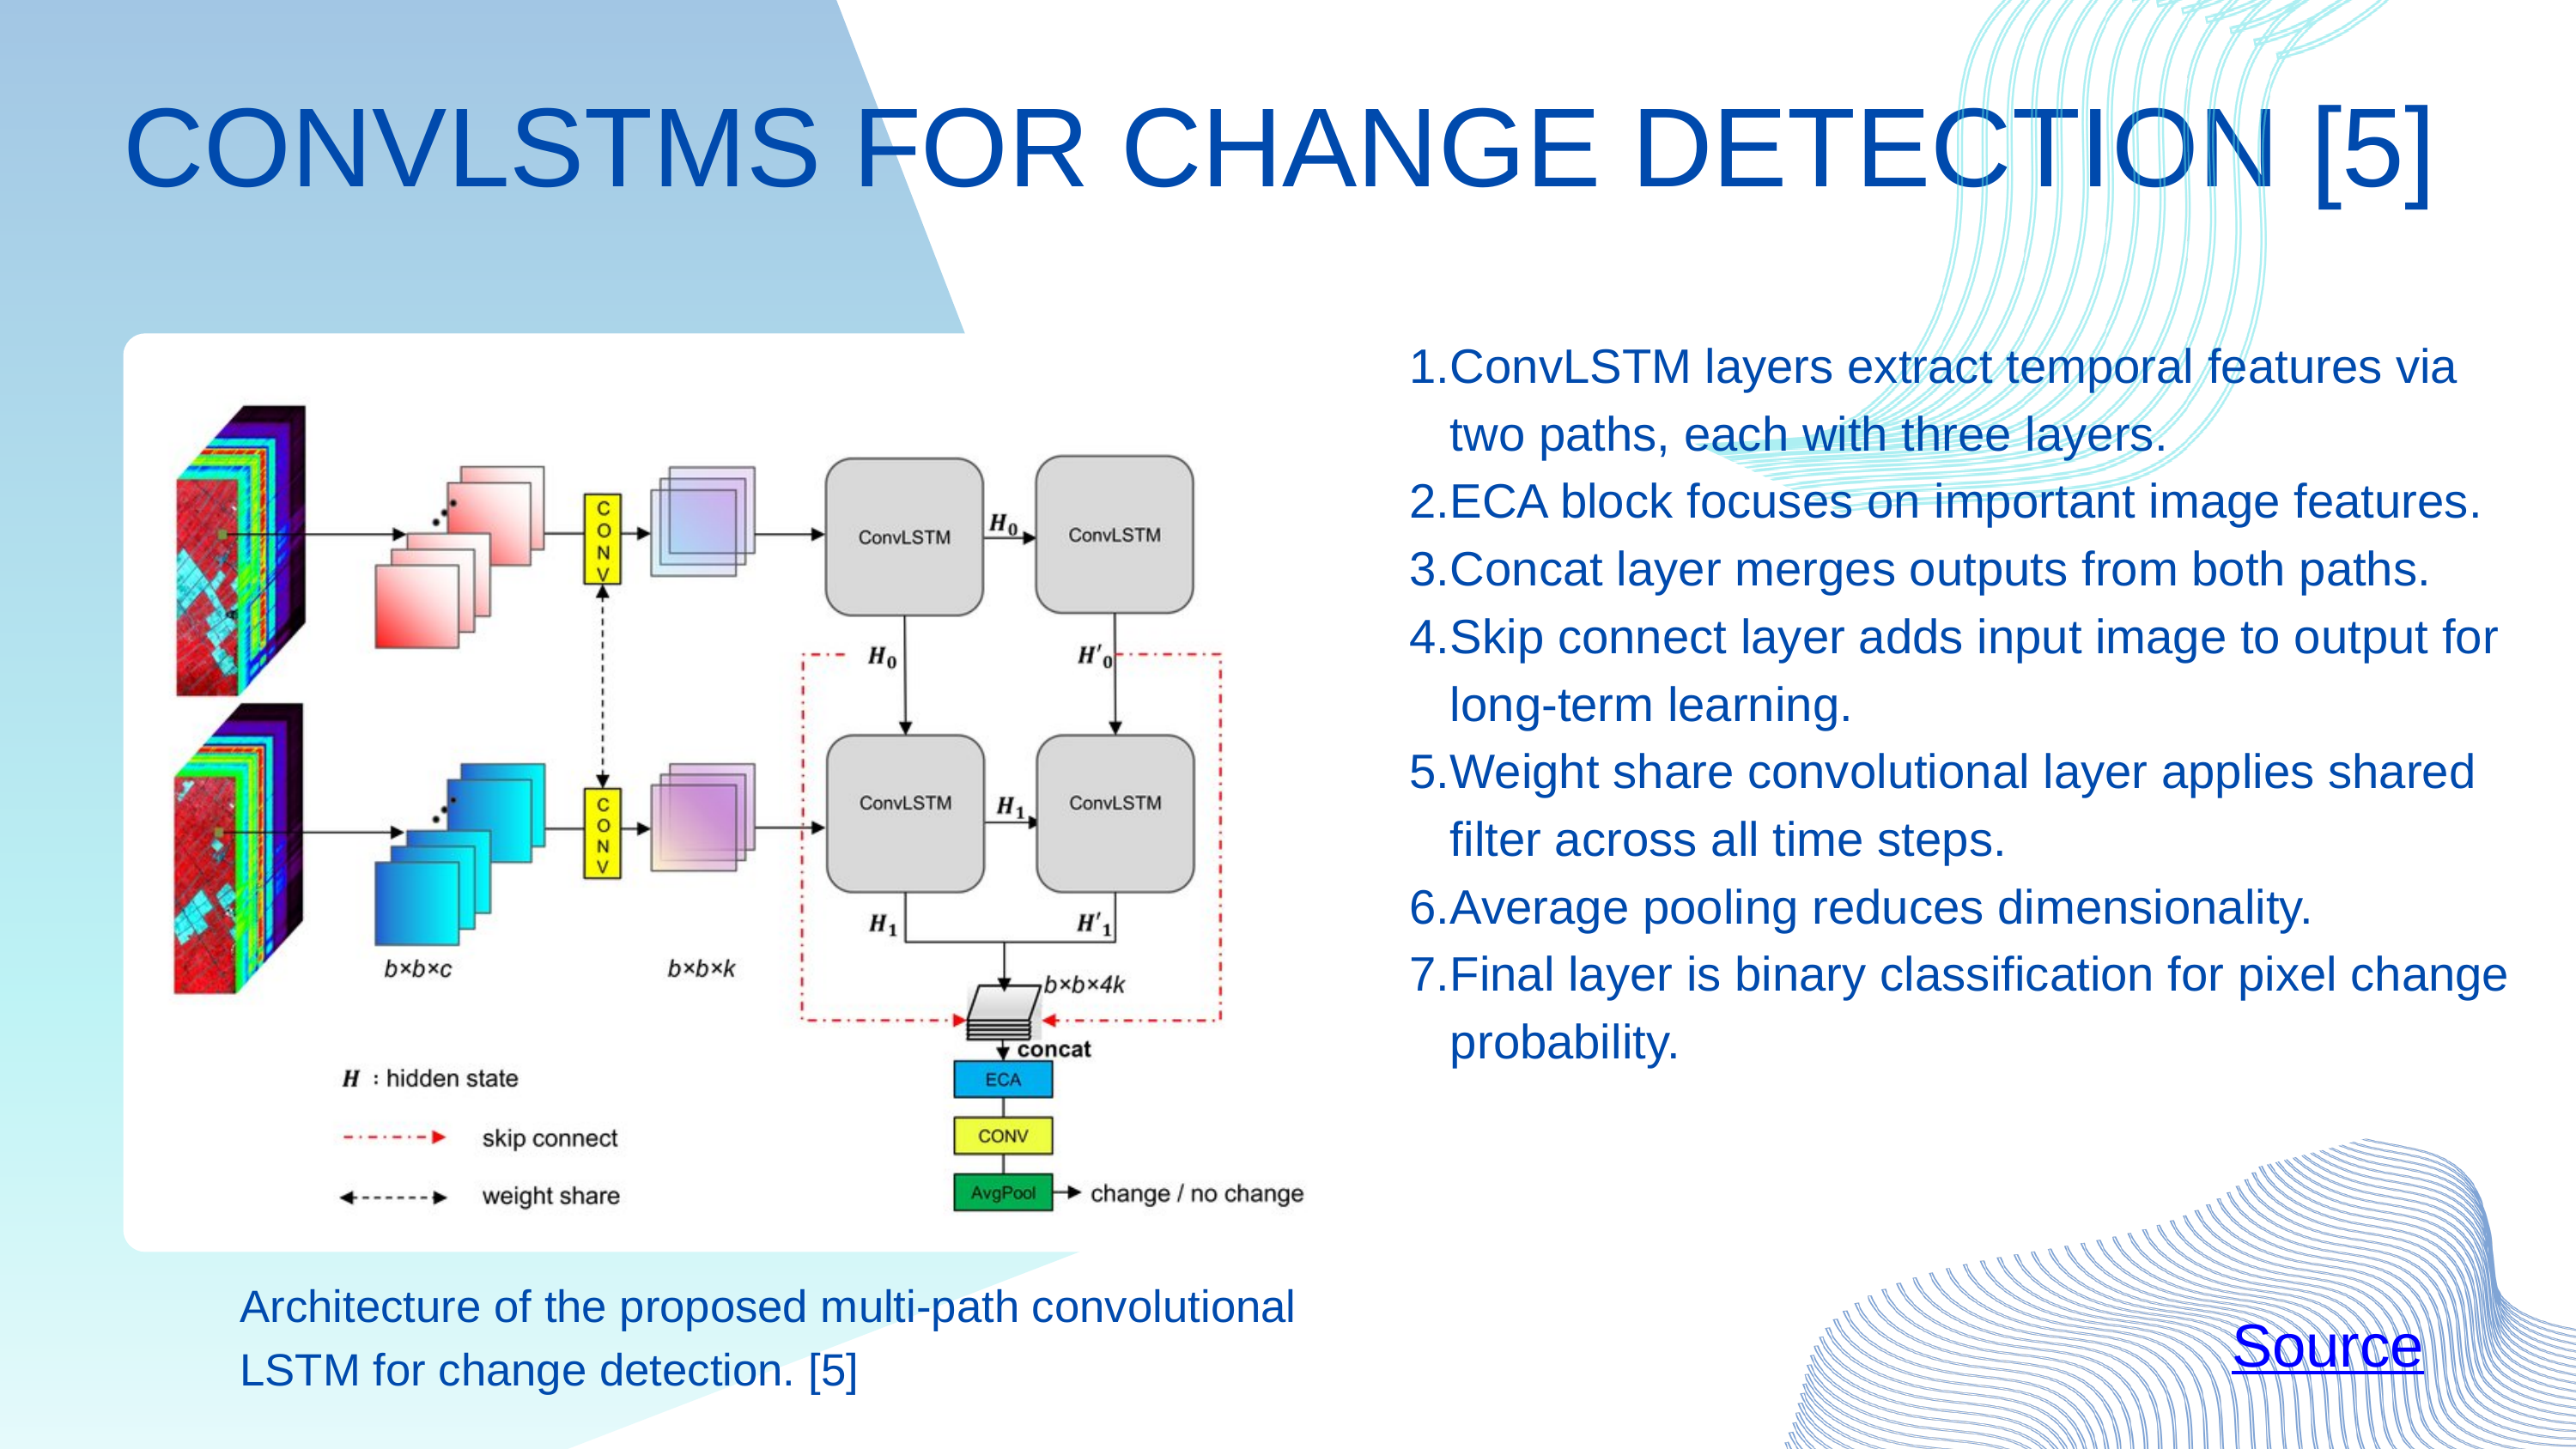

CONVLSTMS FOR CHANGE DETECTION [5]
ConvLSTM layers extract temporal features via two paths, each with three layers.
ECA block focuses on important image features.
Concat layer merges outputs from both paths.
Skip connect layer adds input image to output for long-term learning.
Weight share convolutional layer applies shared filter across all time steps.
Average pooling reduces dimensionality.
Final layer is binary classification for pixel change probability.

Architecture of the proposed multi-path convolutional LSTM for change detection. [5]

Source